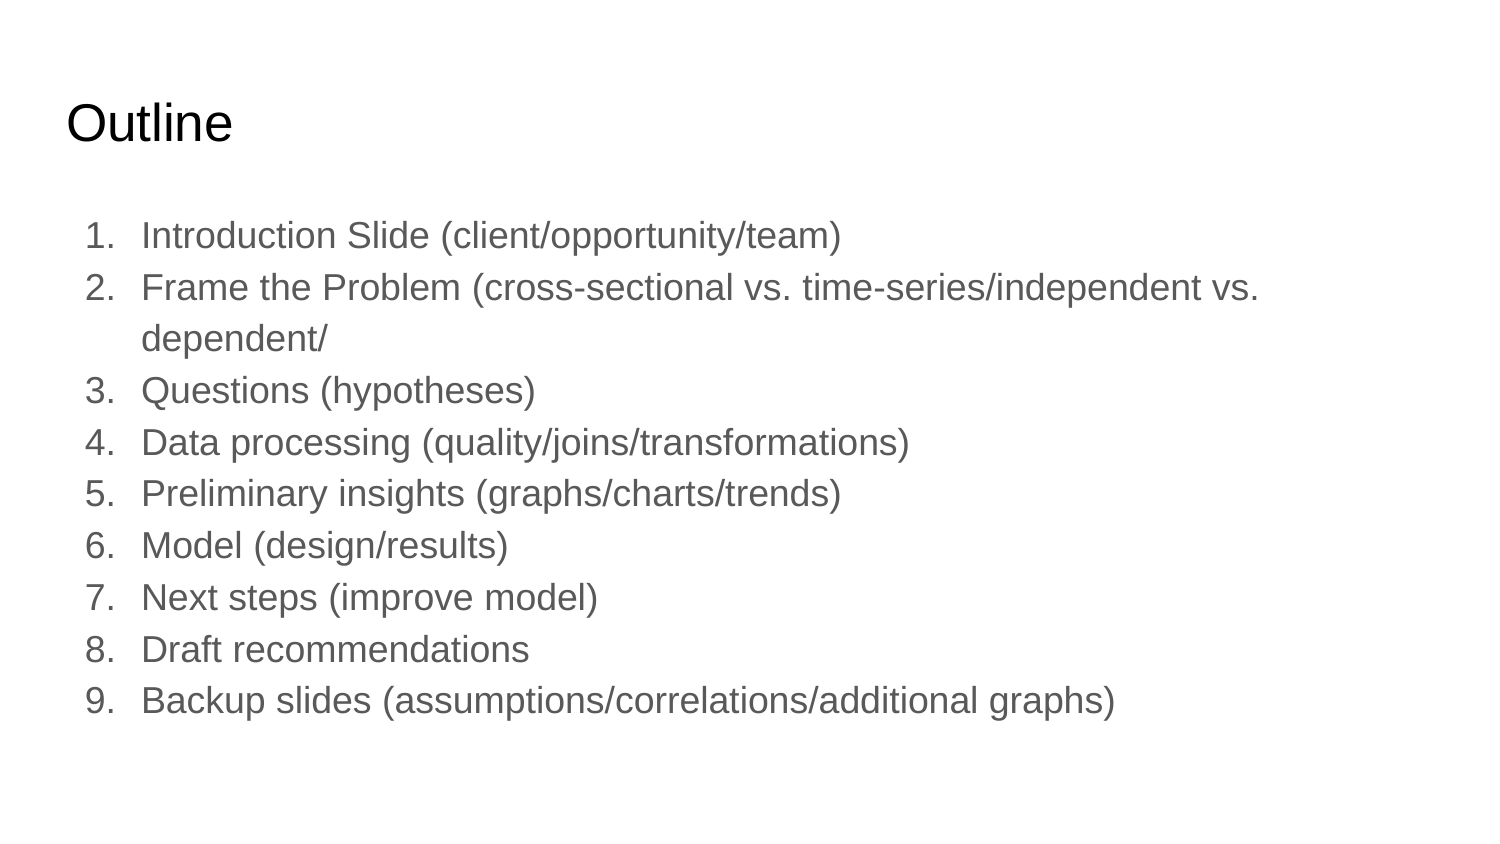

# Outline
Introduction Slide (client/opportunity/team)
Frame the Problem (cross-sectional vs. time-series/independent vs. dependent/
Questions (hypotheses)
Data processing (quality/joins/transformations)
Preliminary insights (graphs/charts/trends)
Model (design/results)
Next steps (improve model)
Draft recommendations
Backup slides (assumptions/correlations/additional graphs)